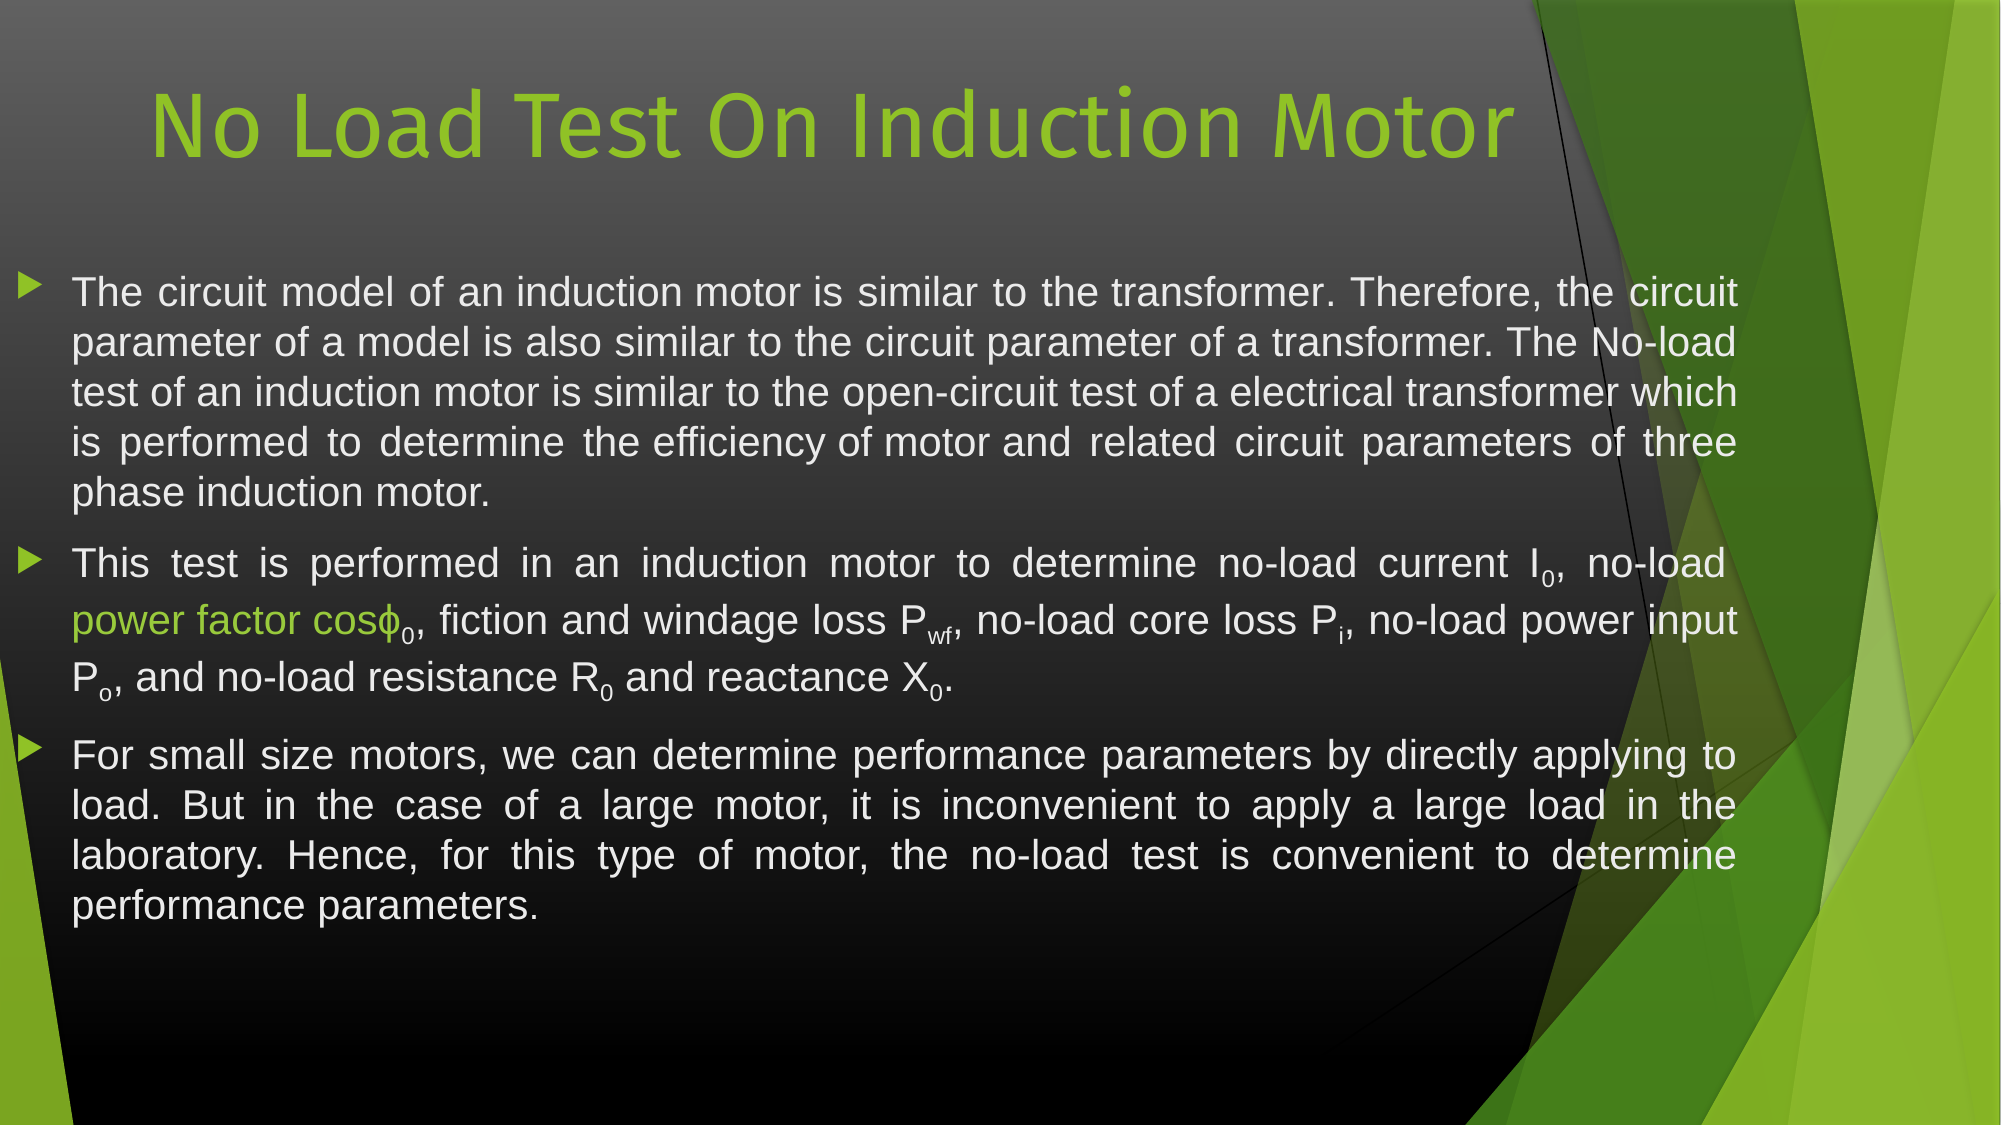

# No Load Test On Induction Motor
The circuit model of an induction motor is similar to the transformer. Therefore, the circuit parameter of a model is also similar to the circuit parameter of a transformer. The No-load test of an induction motor is similar to the open-circuit test of a electrical transformer which is performed to determine the efficiency of motor and related circuit parameters of three phase induction motor.
This test is performed in an induction motor to determine no-load current I0, no-load power factor cosϕ0, fiction and windage loss Pwf, no-load core loss Pi, no-load power input Po, and no-load resistance R0 and reactance X0.
For small size motors, we can determine performance parameters by directly applying to load. But in the case of a large motor, it is inconvenient to apply a large load in the laboratory. Hence, for this type of motor, the no-load test is convenient to determine performance parameters.